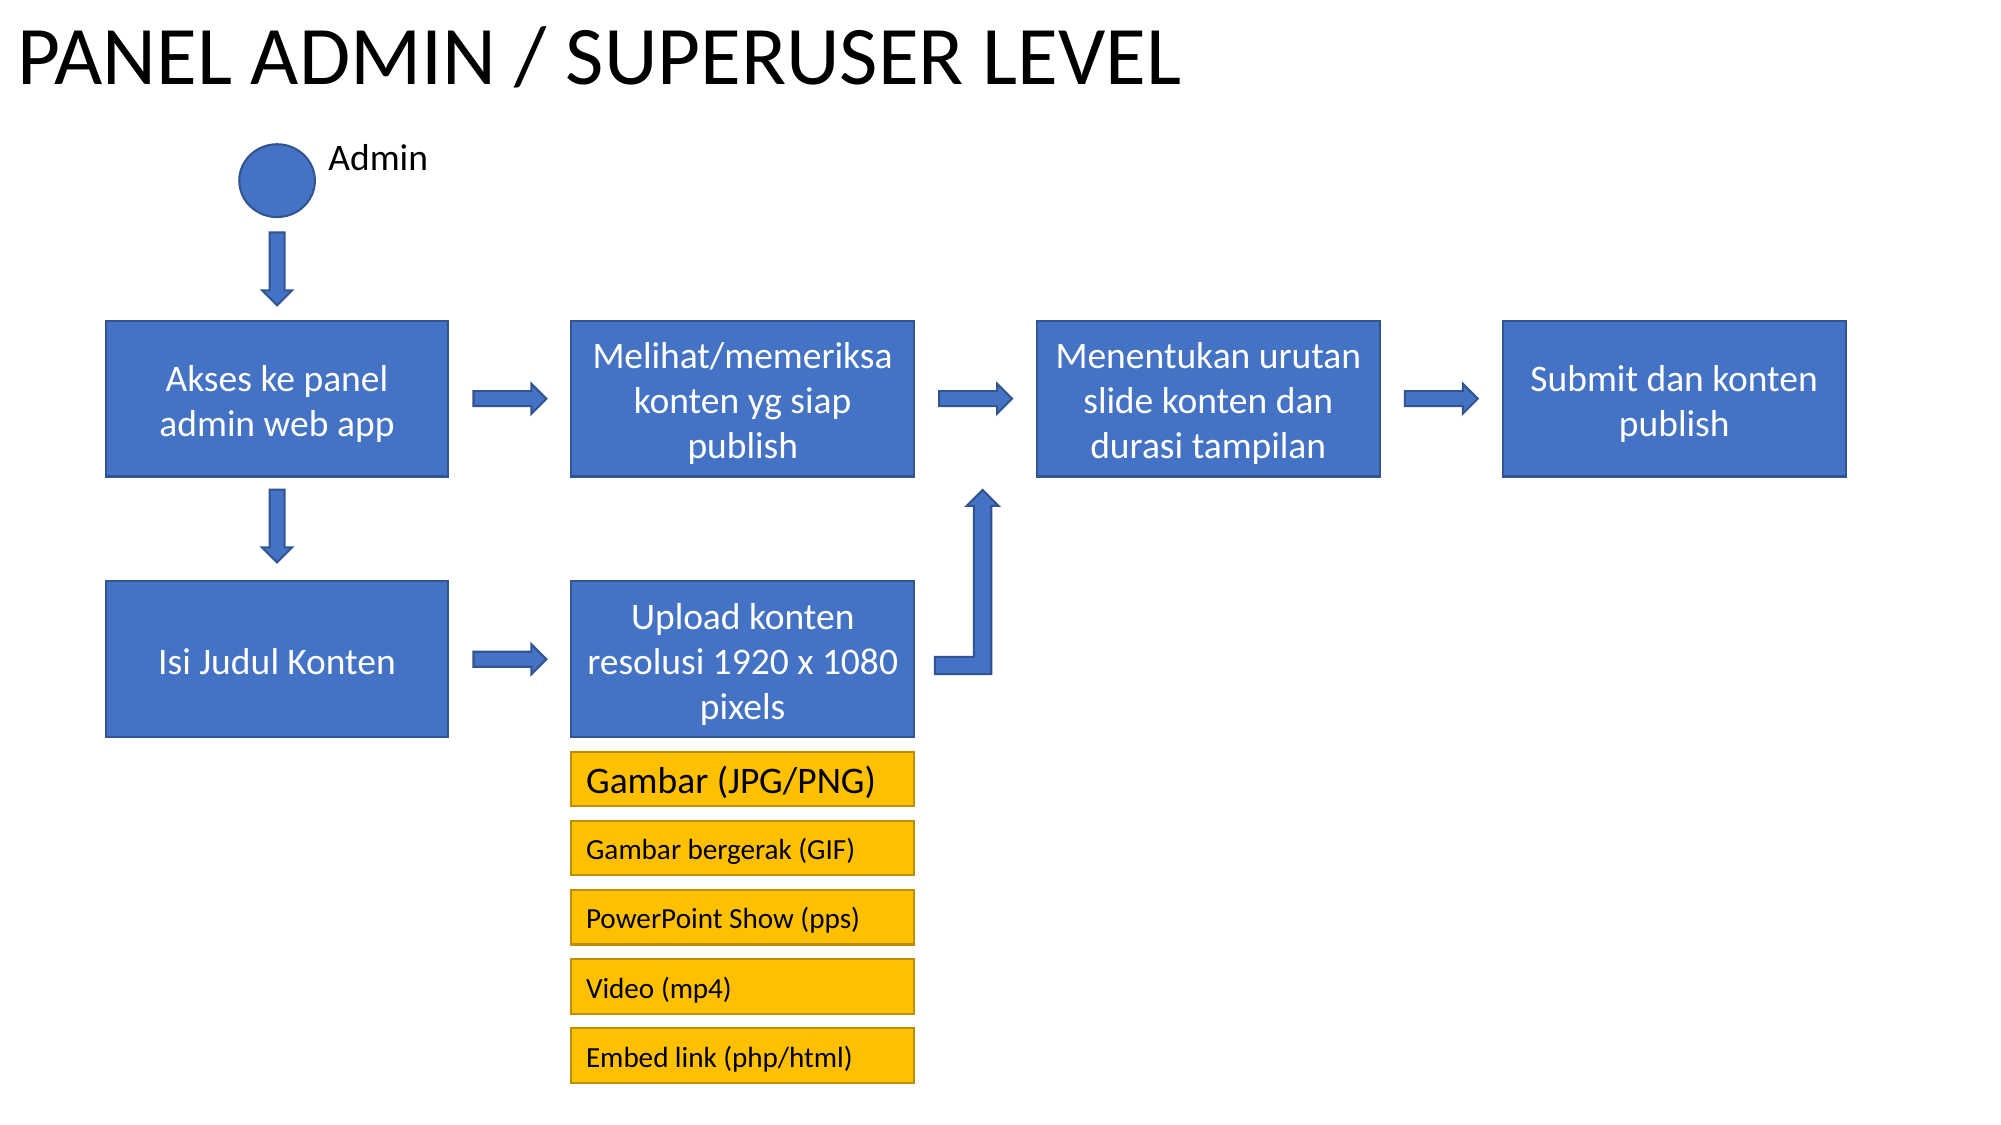

# PANEL ADMIN / SUPERUSER LEVEL
Admin

Akses ke panel admin web app
Melihat/memeriksa konten yg siap publish
Menentukan urutan slide konten dan durasi tampilan
Submit dan konten publish

Isi Judul Konten
Upload konten resolusi 1920 x 1080 pixels

Gambar (JPG/PNG)
Gambar bergerak (GIF)
PowerPoint Show (pps)
Video (mp4)
Embed link (php/html)